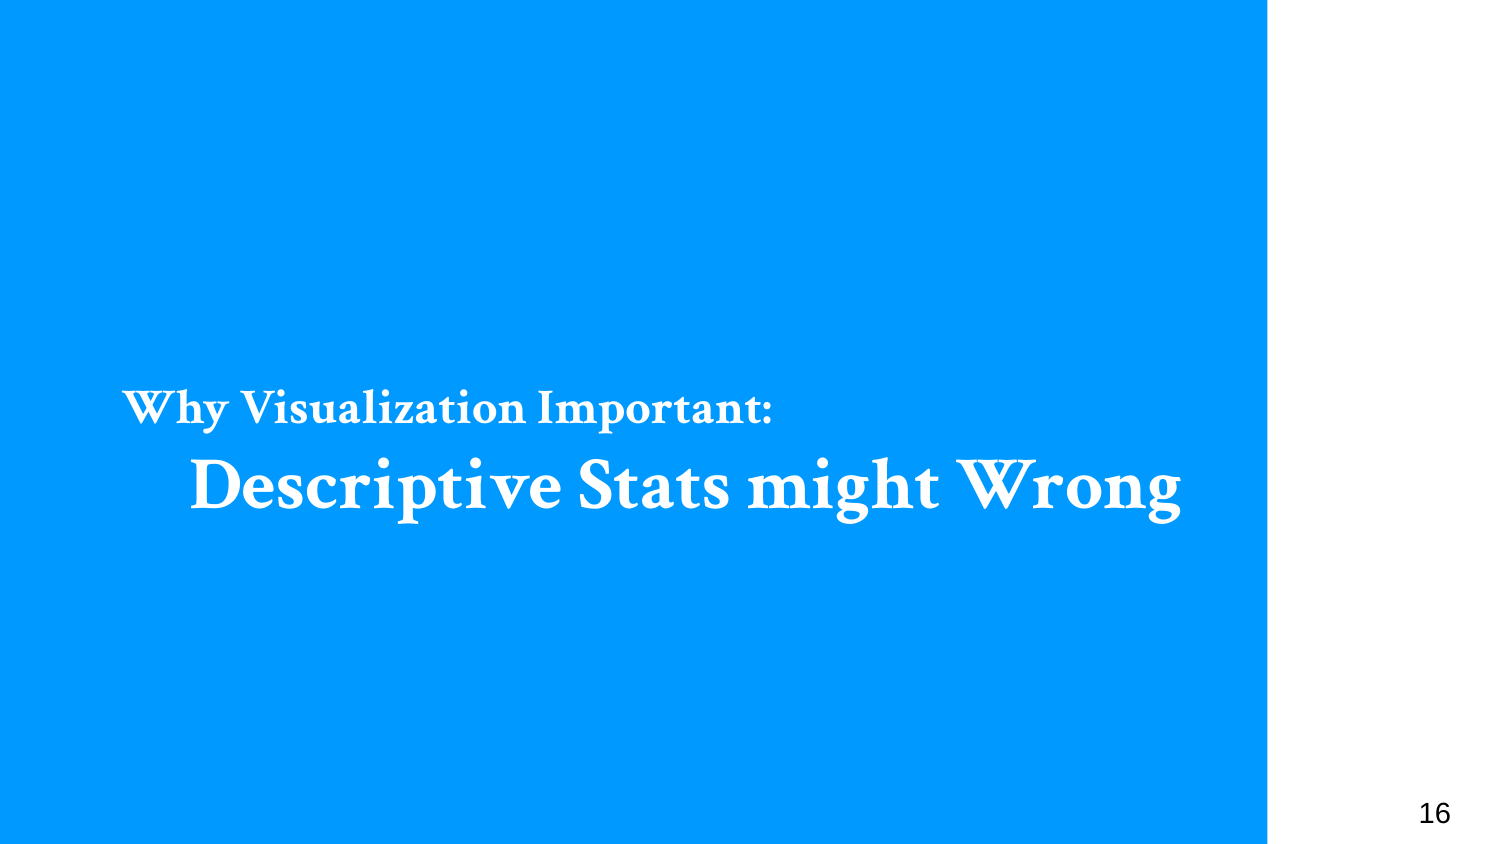

Why Visualization Important:
Descriptive Stats might Wrong
16